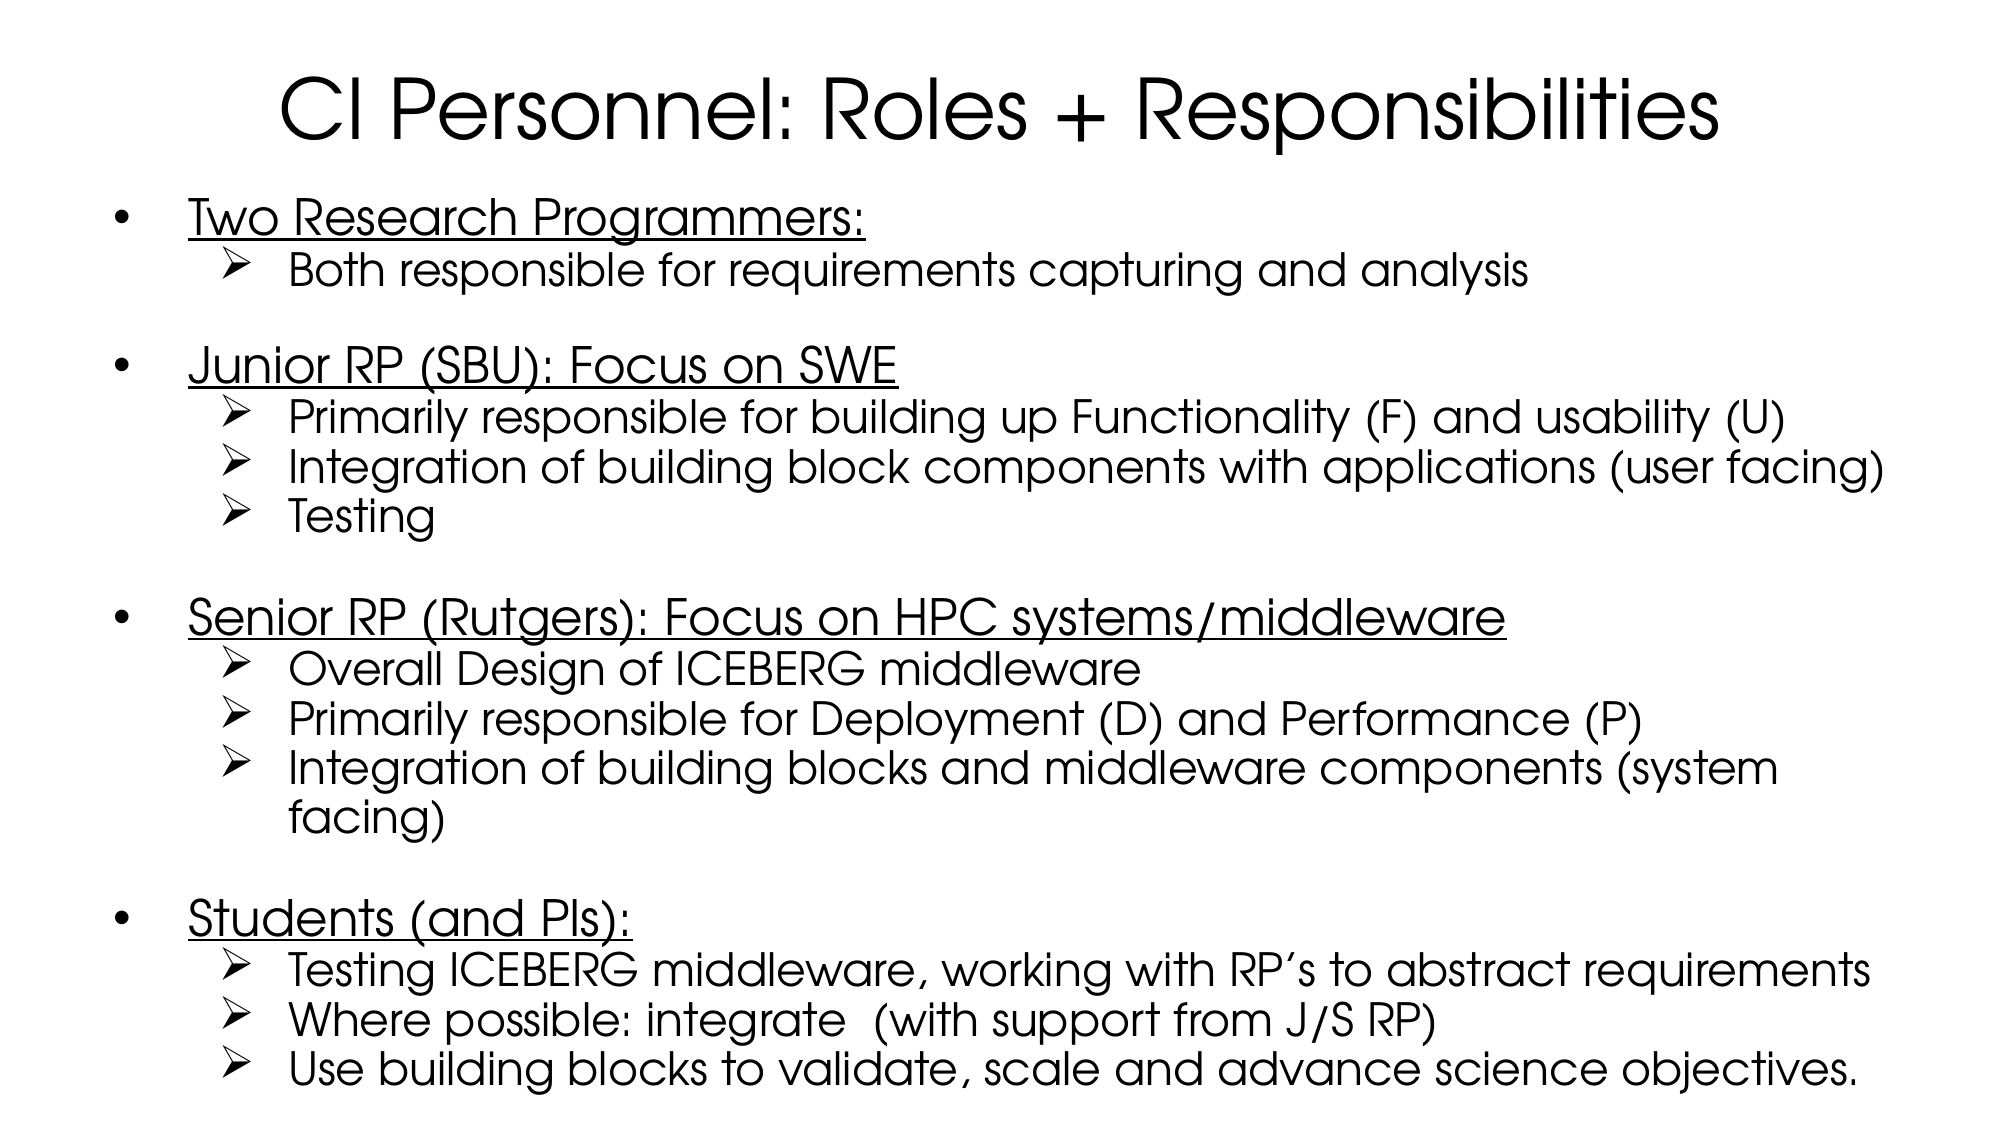

# CI Personnel: Roles + Responsibilities
Two Research Programmers:
Both responsible for requirements capturing and analysis
Junior RP (SBU): Focus on SWE
Primarily responsible for building up Functionality (F) and usability (U)
Integration of building block components with applications (user facing)
Testing

Senior RP (Rutgers): Focus on HPC systems/middleware
Overall Design of ICEBERG middleware
Primarily responsible for Deployment (D) and Performance (P)
Integration of building blocks and middleware components (system facing)

Students (and PIs):
Testing ICEBERG middleware, working with RP’s to abstract requirements
Where possible: integrate  (with support from J/S RP)
Use building blocks to validate, scale and advance science objectives.